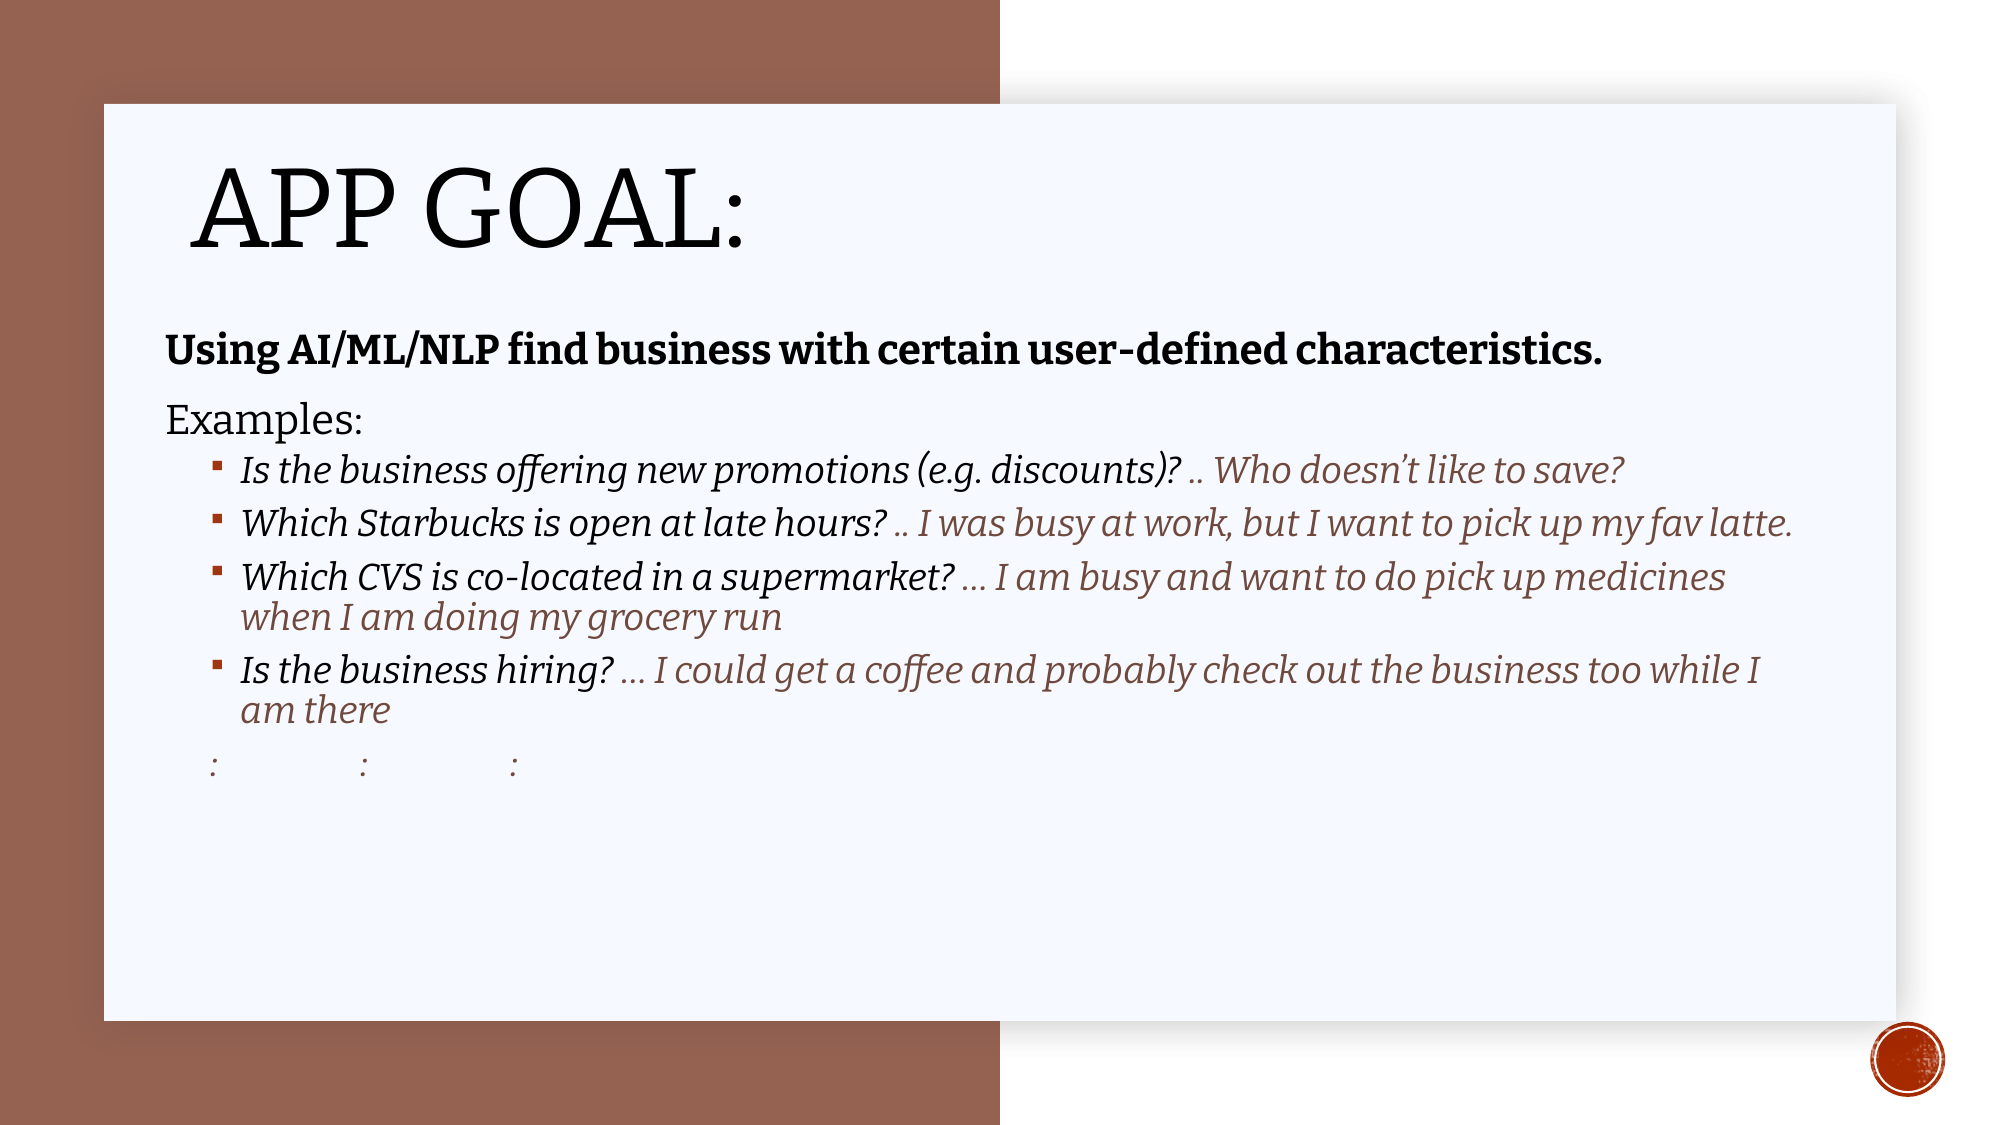

# APP goal:
Using AI/ML/NLP find business with certain user-defined characteristics.
Examples:
Is the business offering new promotions (e.g. discounts)? .. Who doesn’t like to save?
Which Starbucks is open at late hours? .. I was busy at work, but I want to pick up my fav latte.
Which CVS is co-located in a supermarket? … I am busy and want to do pick up medicines when I am doing my grocery run
Is the business hiring? … I could get a coffee and probably check out the business too while I am there
:	:	: